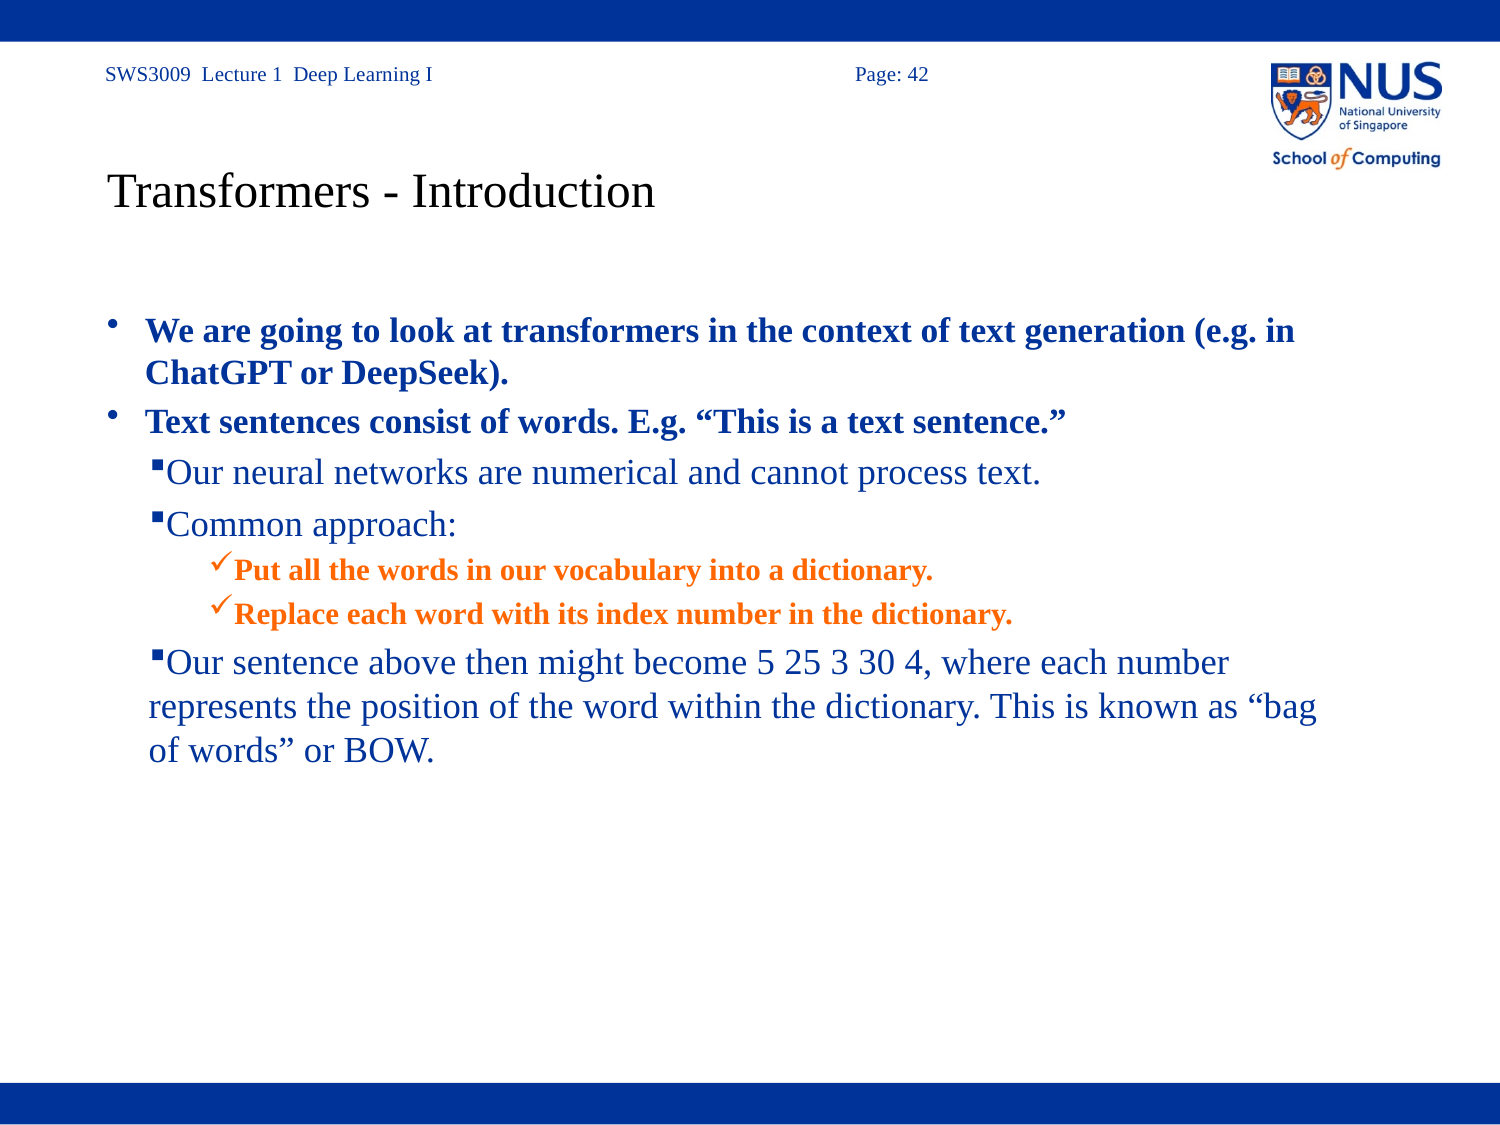

# Transformers - Introduction
We are going to look at transformers in the context of text generation (e.g. in ChatGPT or DeepSeek).
Text sentences consist of words. E.g. “This is a text sentence.”
Our neural networks are numerical and cannot process text.
Common approach:
Put all the words in our vocabulary into a dictionary.
Replace each word with its index number in the dictionary.
Our sentence above then might become 5 25 3 30 4, where each number represents the position of the word within the dictionary. This is known as “bag of words” or BOW.